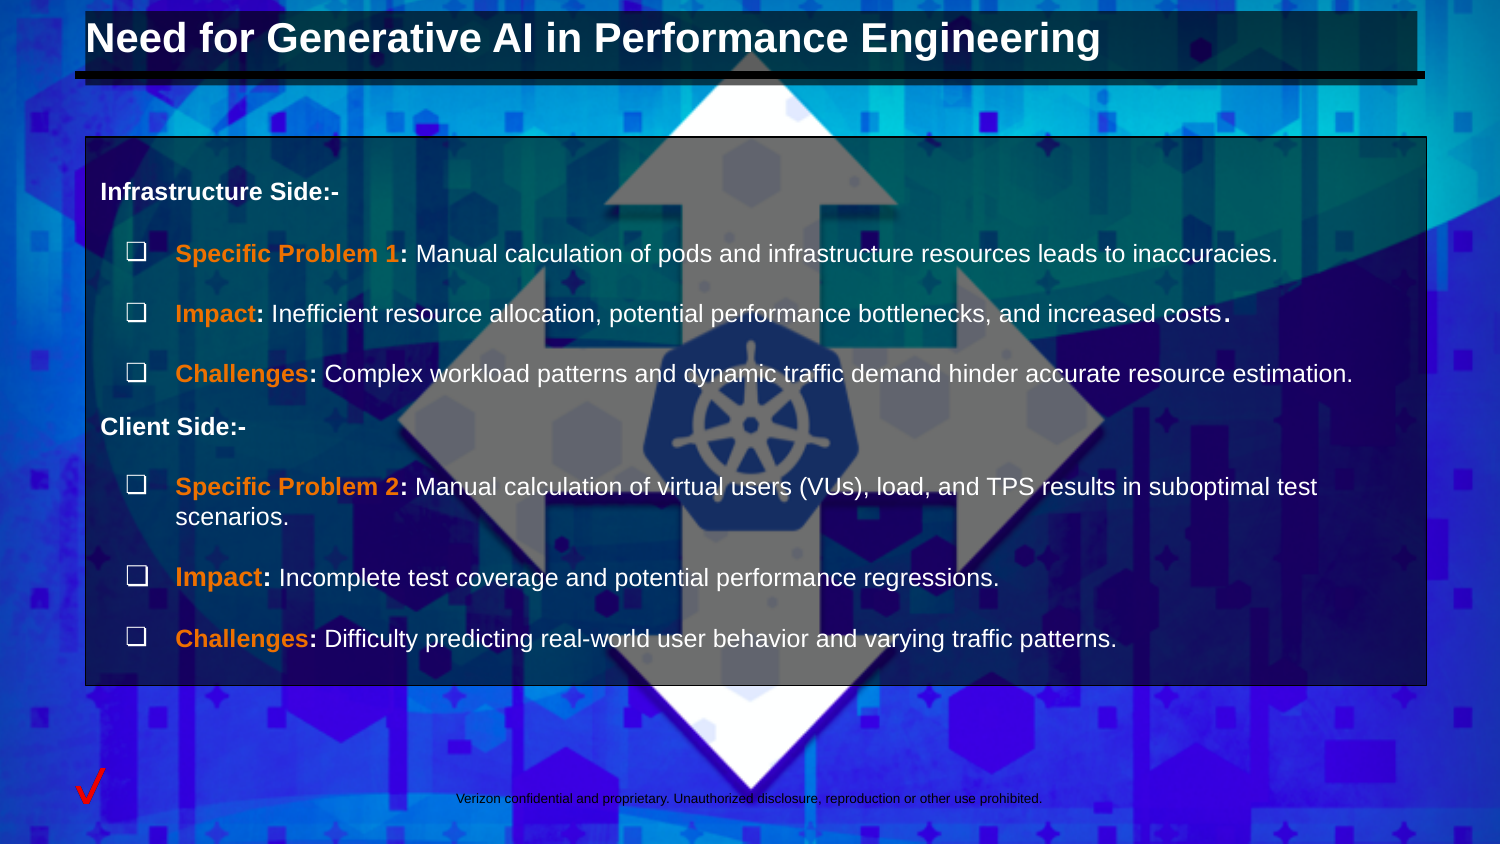

Need for Generative AI in Performance Engineering

Infrastructure Side:-

Specific Problem 1: Manual calculation of pods and infrastructure resources leads to inaccuracies.

Impact: Inefficient resource allocation, potential performance bottlenecks, and increased costs.

Challenges: Complex workload patterns and dynamic traffic demand hinder accurate resource estimation.

Client Side:-

Specific Problem 2: Manual calculation of virtual users (VUs), load, and TPS results in suboptimal test scenarios.

Impact: Incomplete test coverage and potential performance regressions.

Challenges: Difficulty predicting real-world user behavior and varying traffic patterns.